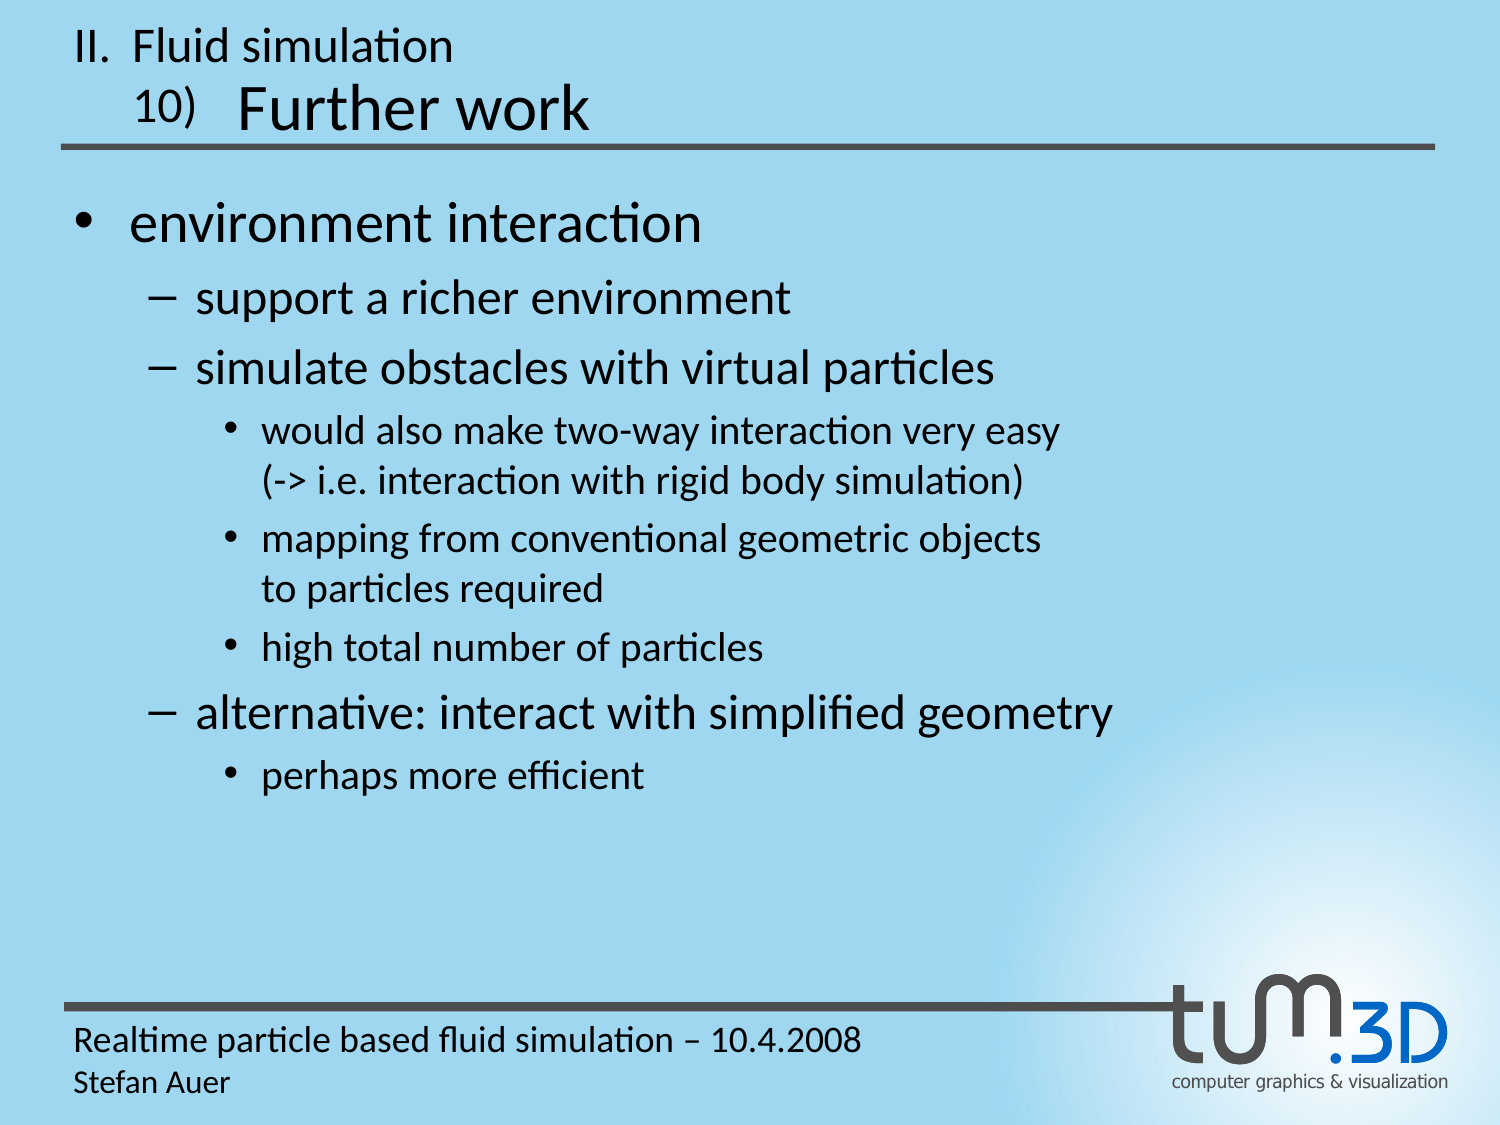

II.
Fluid simulation
Further work
10)
environment interaction
support a richer environment
simulate obstacles with virtual particles
would also make two-way interaction very easy
(-> i.e. interaction with rigid body simulation)
mapping from conventional geometric objects
to particles required
high total number of particles
alternative: interact with simplified geometry
perhaps more efficient